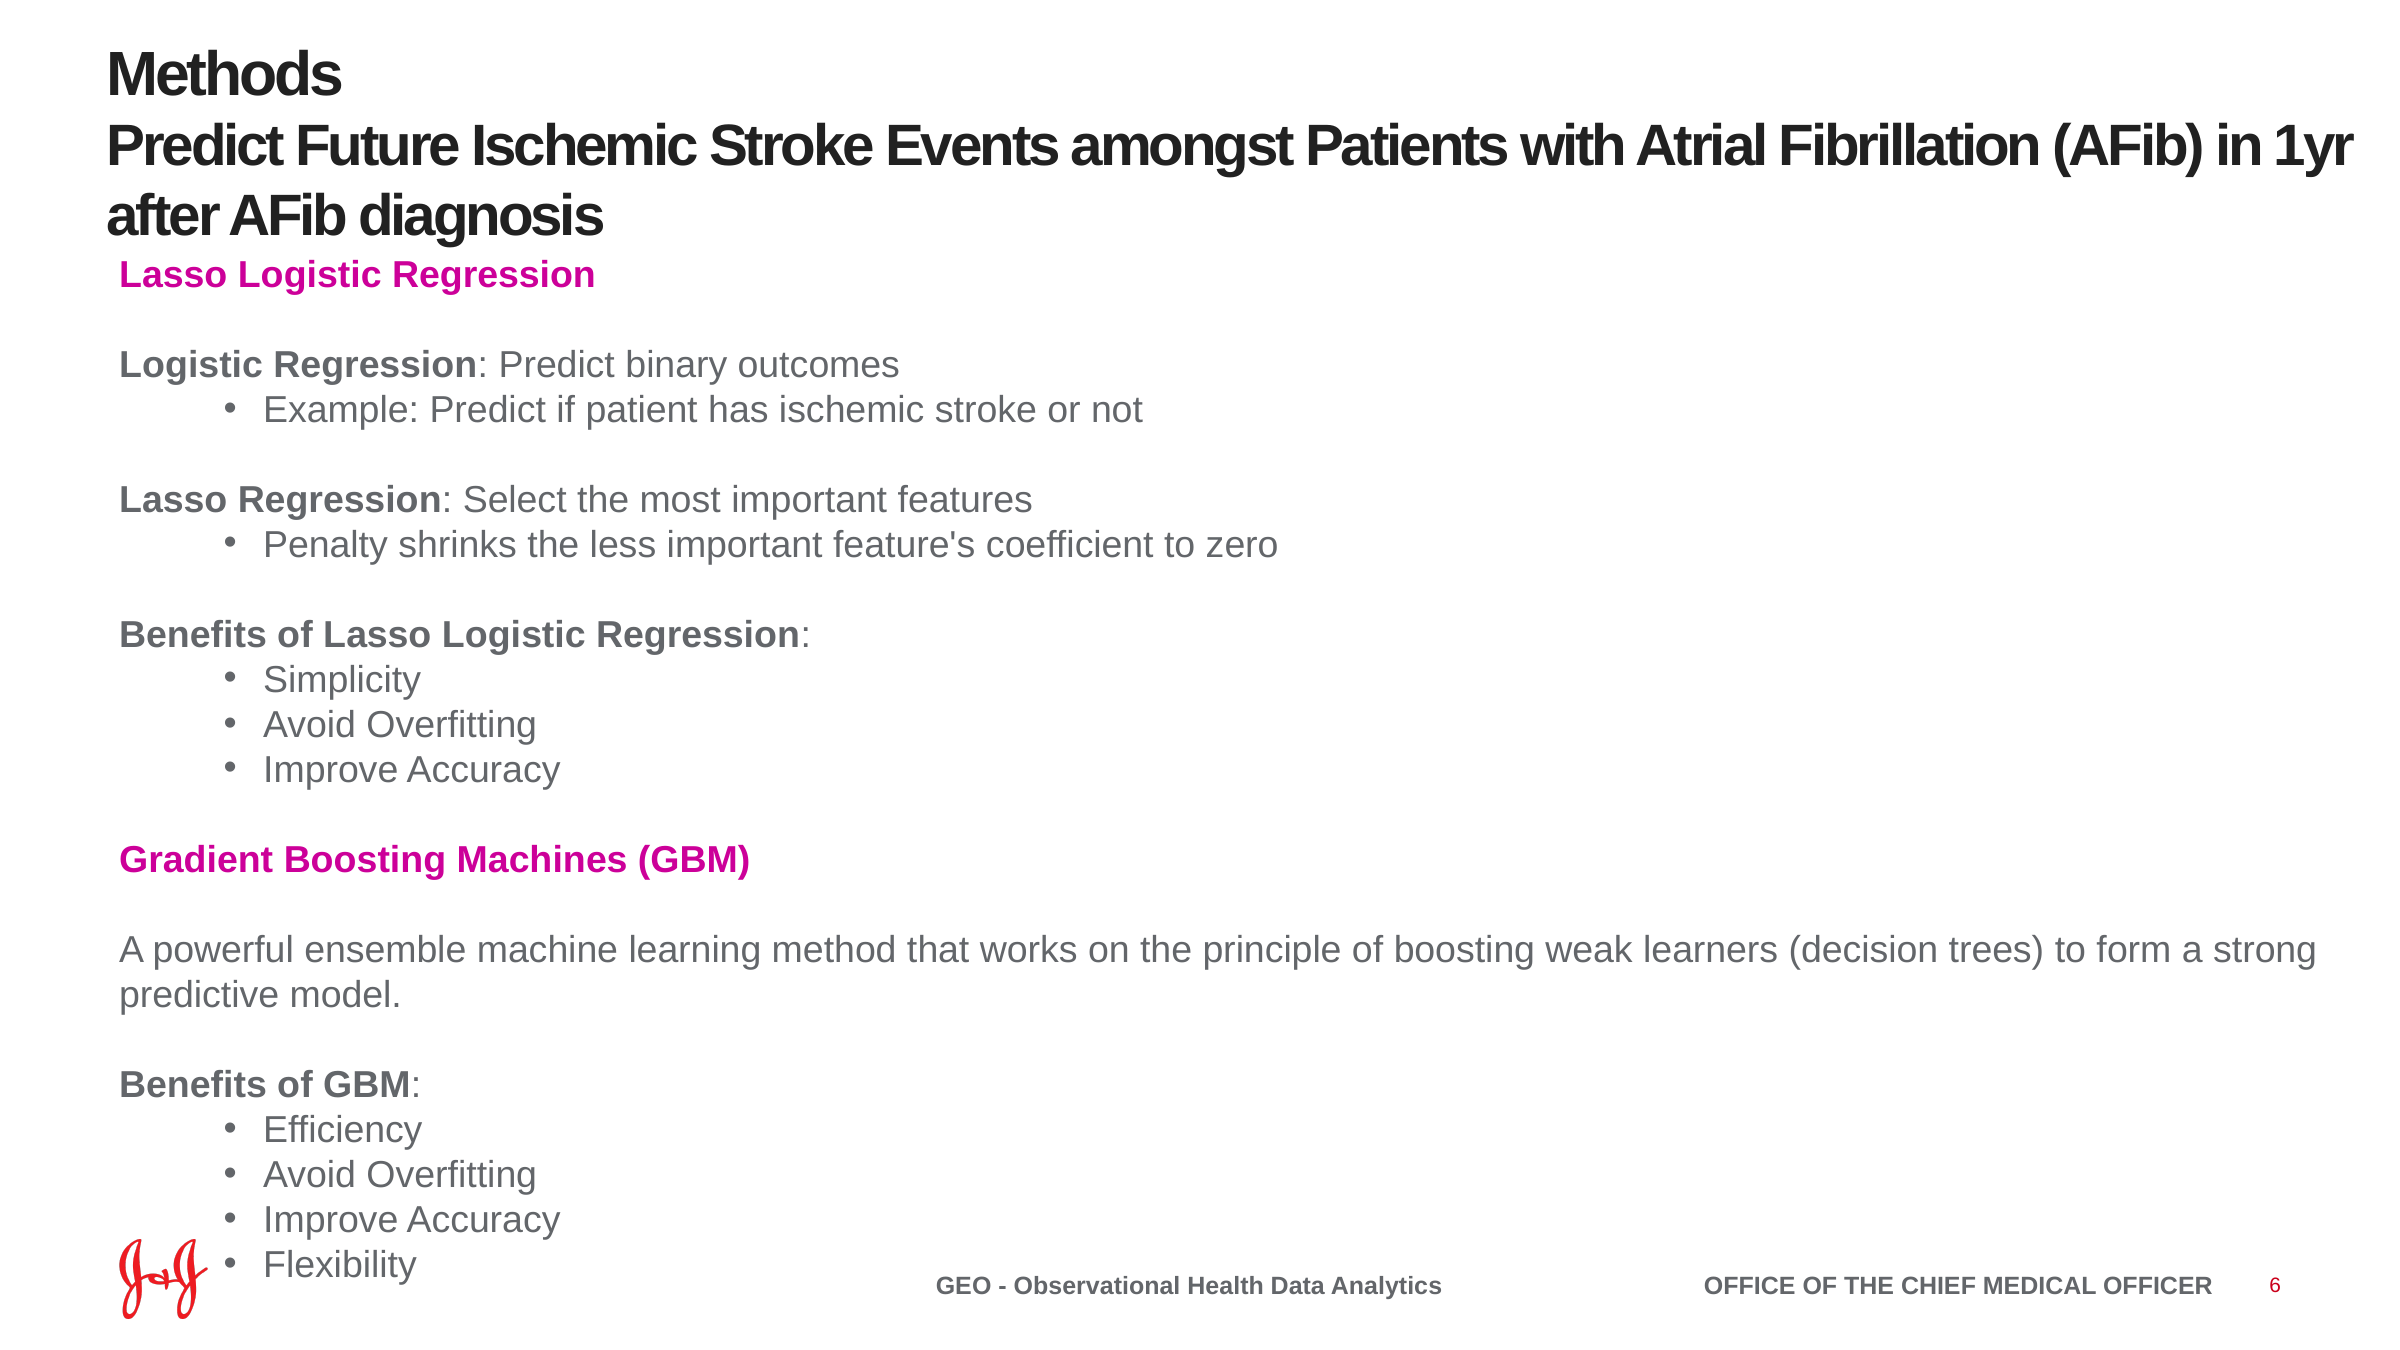

# Methods Predict Future Ischemic Stroke Events amongst Patients with Atrial Fibrillation (AFib) in 1yr after AFib diagnosis
Lasso Logistic Regression
Logistic Regression: Predict binary outcomes
Example: Predict if patient has ischemic stroke or not
Lasso Regression: Select the most important features
Penalty shrinks the less important feature's coefficient to zero
Benefits of Lasso Logistic Regression:
Simplicity
Avoid Overfitting
Improve Accuracy
Gradient Boosting Machines (GBM)
A powerful ensemble machine learning method that works on the principle of boosting weak learners (decision trees) to form a strong predictive model.
Benefits of GBM:
Efficiency
Avoid Overfitting
Improve Accuracy
Flexibility
6
GEO - Observational Health Data Analytics